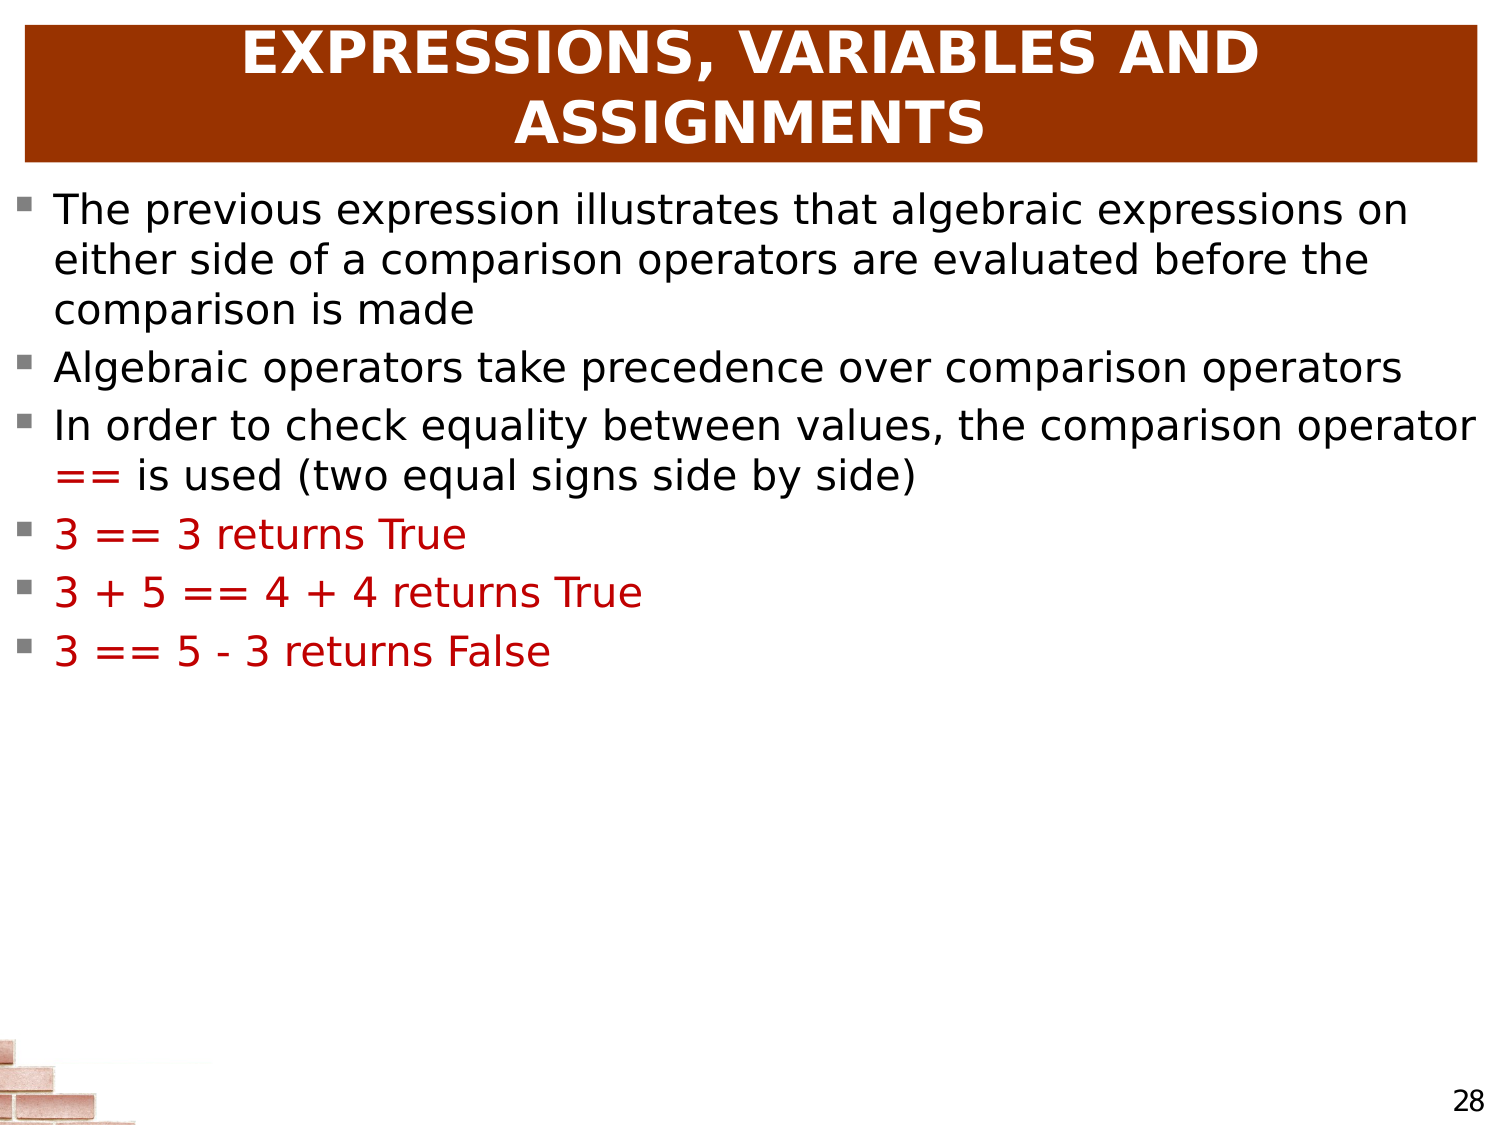

# EXPRESSIONS, VARIABLES AND ASSIGNMENTS
The previous expression illustrates that algebraic expressions on either side of a comparison operators are evaluated before the comparison is made
Algebraic operators take precedence over comparison operators
In order to check equality between values, the comparison operator == is used (two equal signs side by side)
3 == 3 returns True
3 + 5 == 4 + 4 returns True
3 == 5 - 3 returns False

28